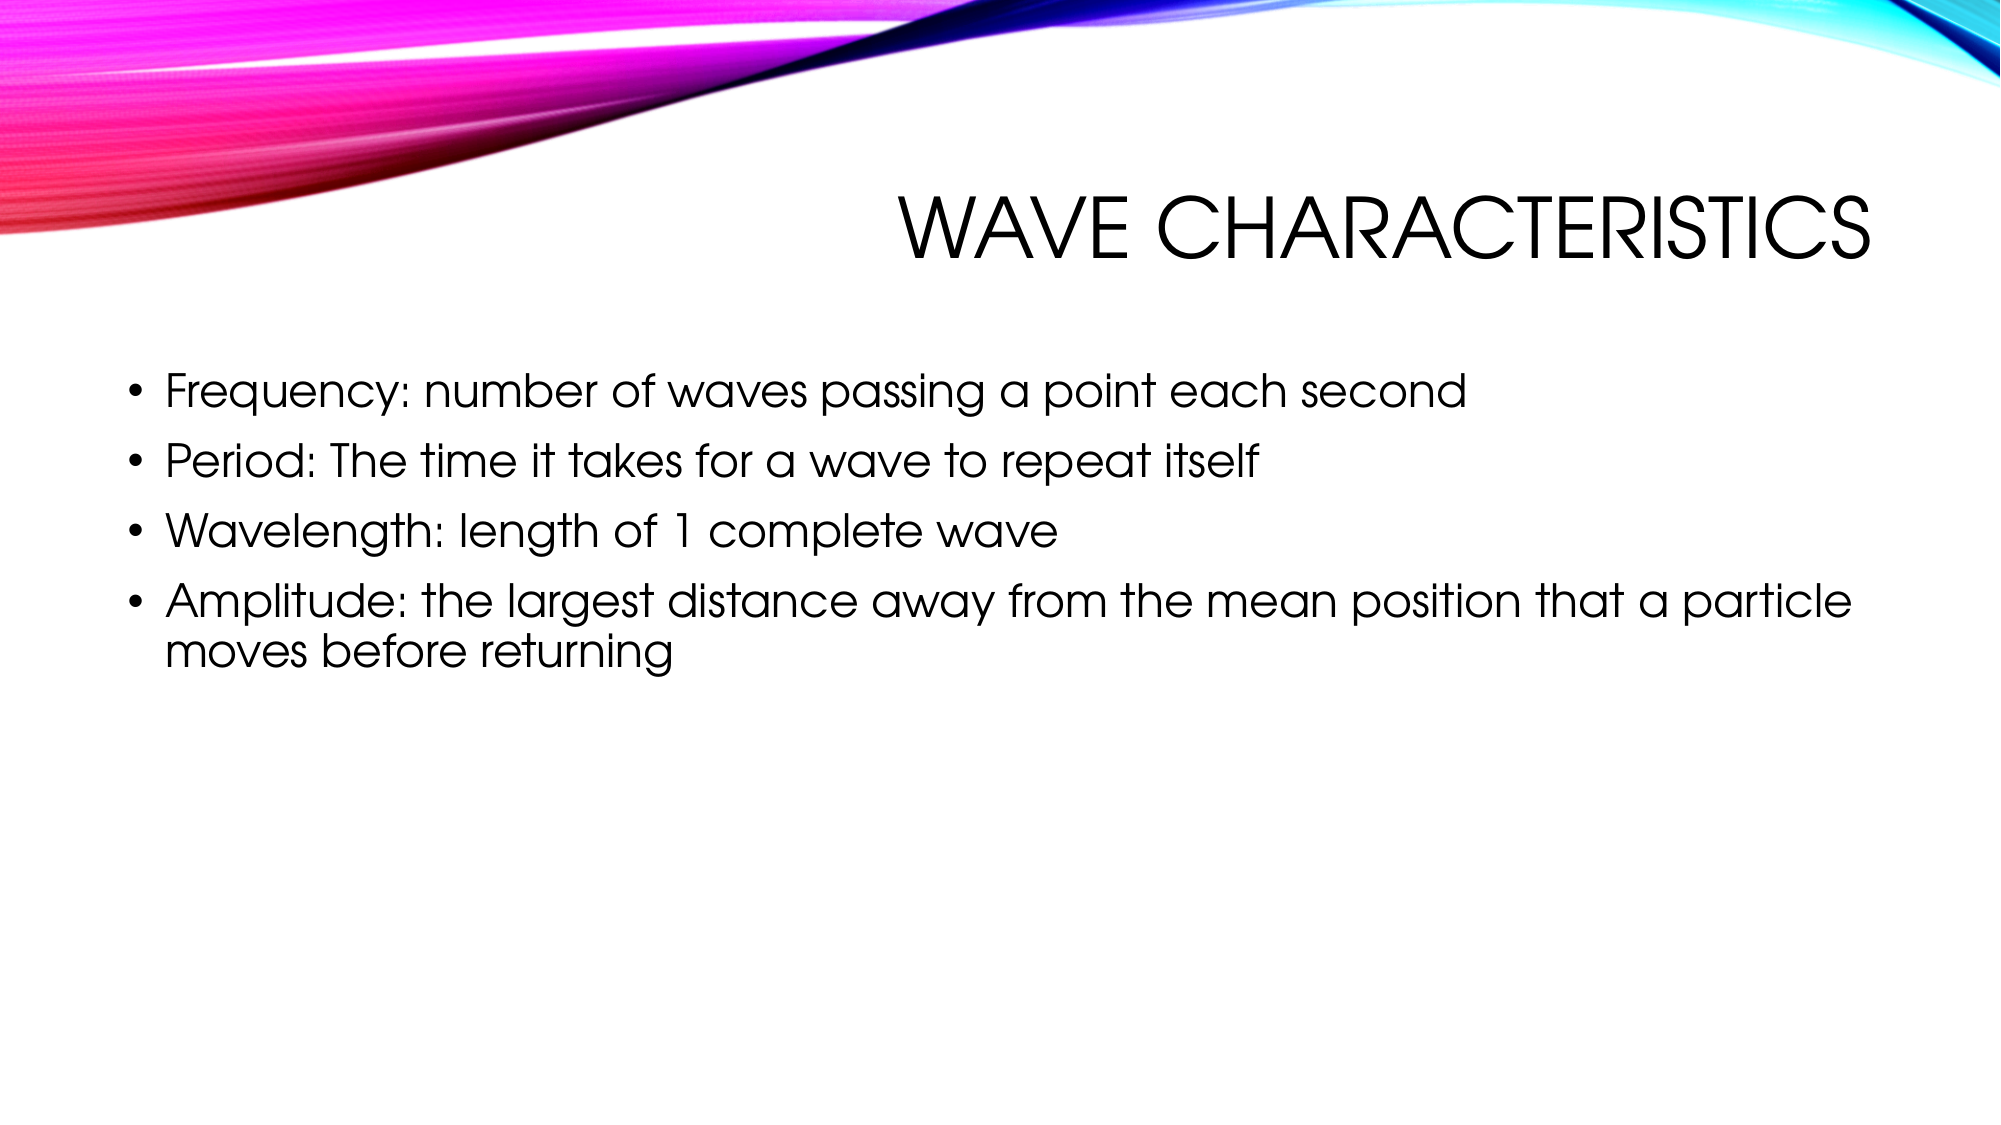

# Wave characteristics
Frequency: number of waves passing a point each second
Period: The time it takes for a wave to repeat itself
Wavelength: length of 1 complete wave
Amplitude: the largest distance away from the mean position that a particle moves before returning